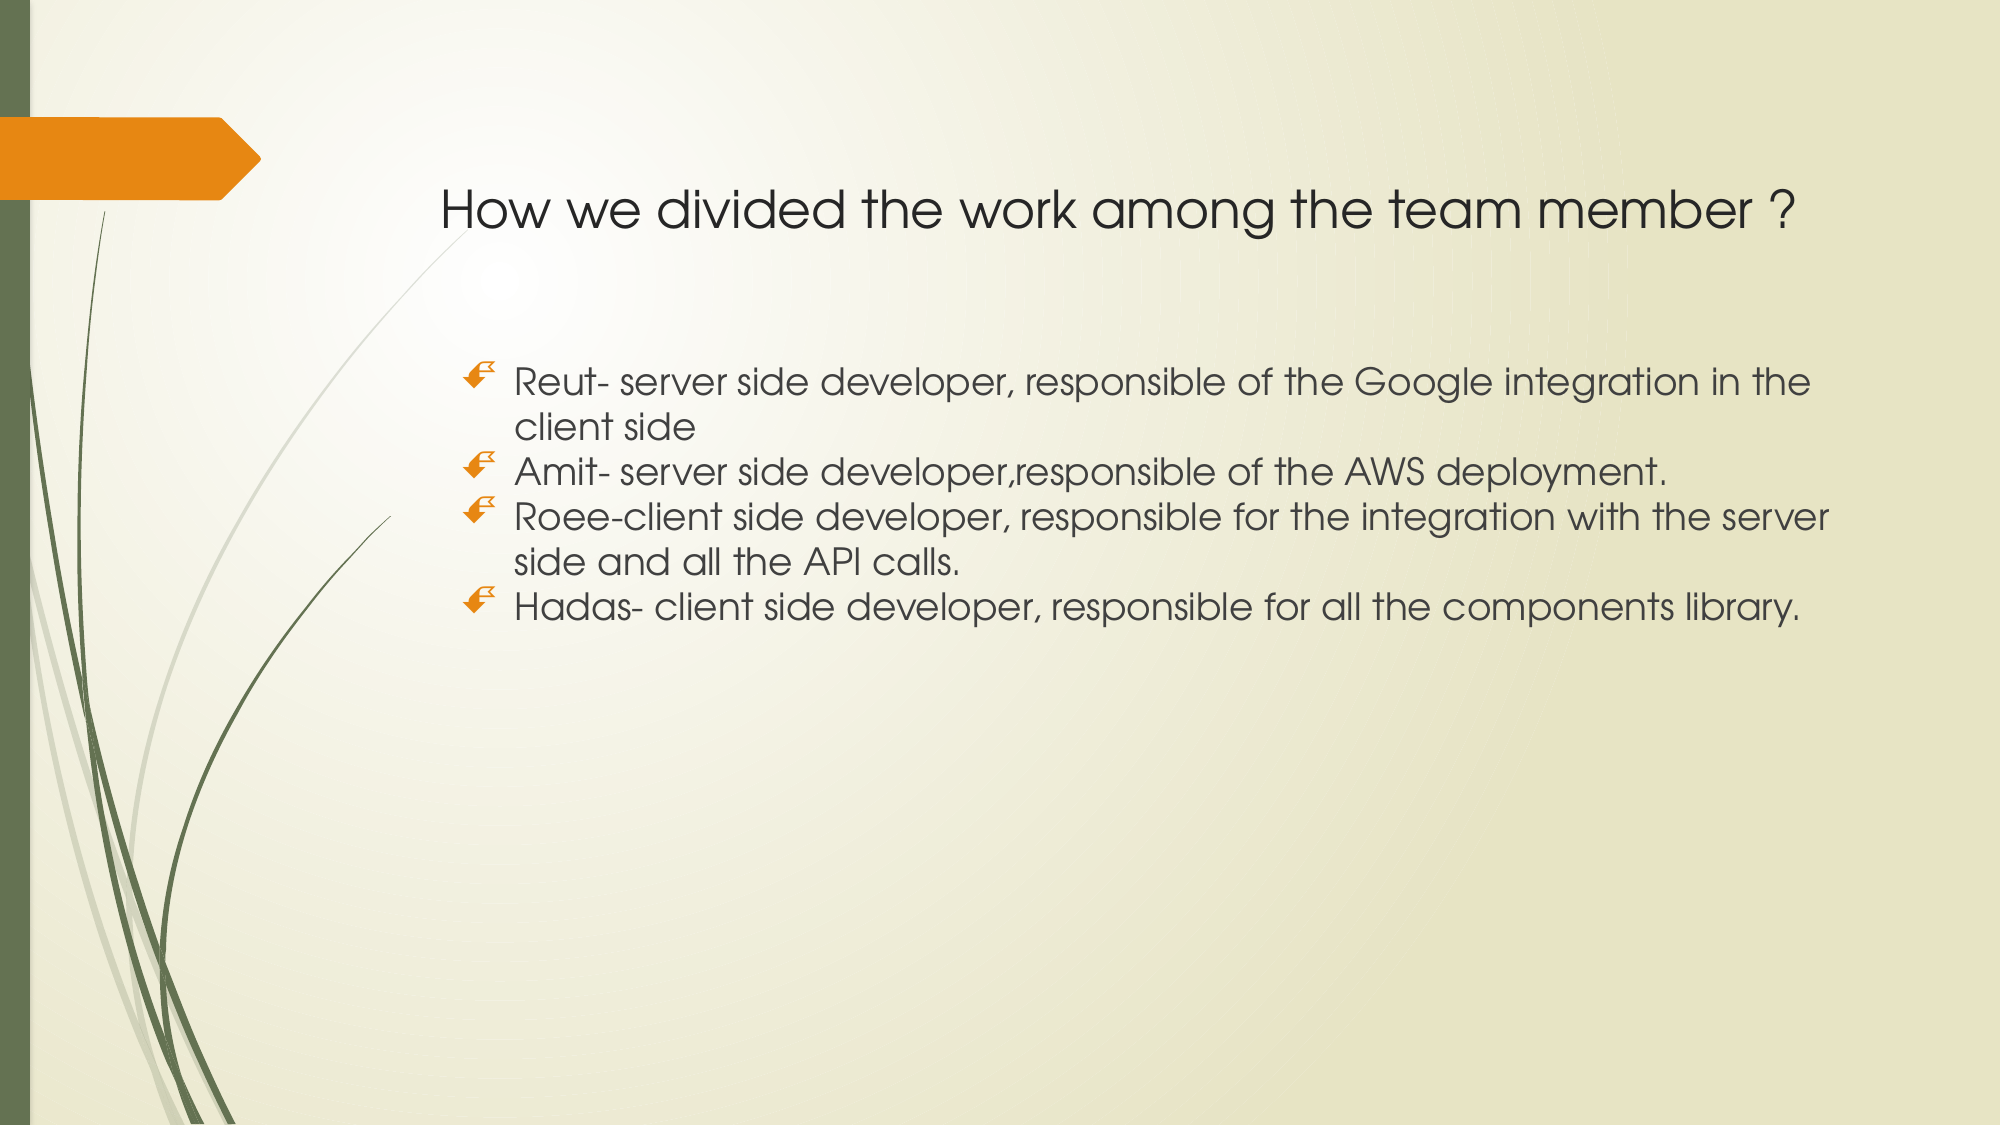

# How we divided the work among the team member ?
Reut- server side developer, responsible of the Google integration in the client side
Amit- server side developer,responsible of the AWS deployment.
Roee-client side developer, responsible for the integration with the server side and all the API calls.
Hadas- client side developer, responsible for all the components library.